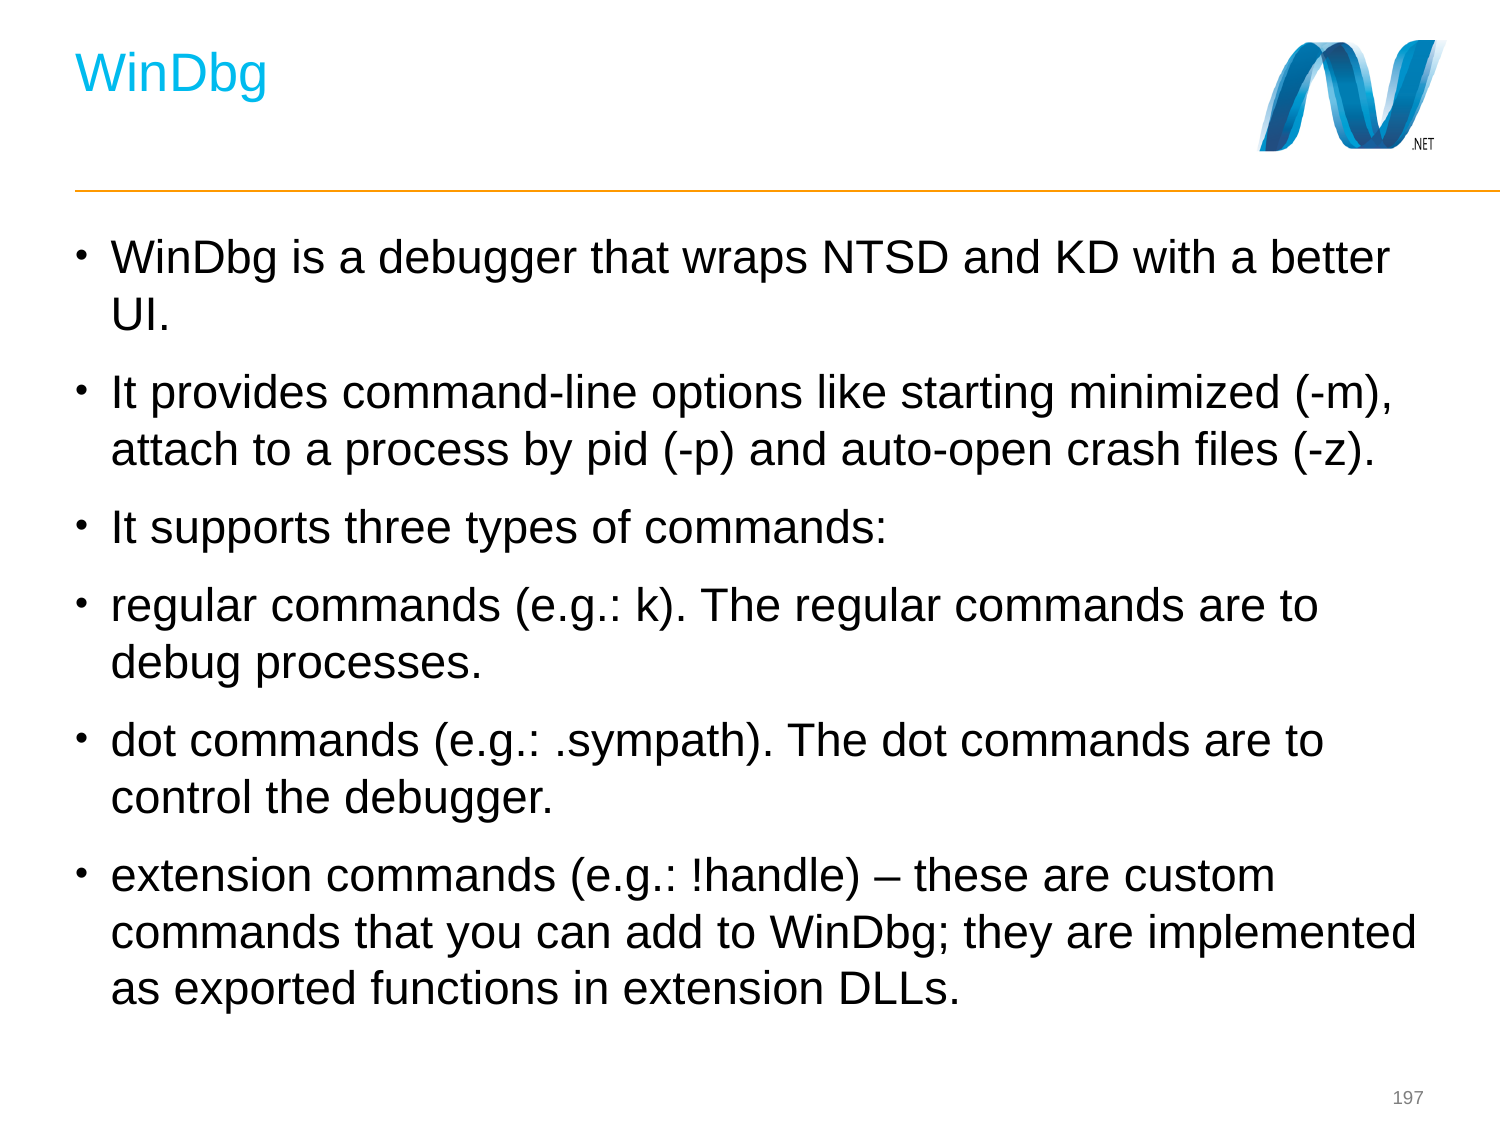

# WinDbg
WinDbg is a debugger that wraps NTSD and KD with a better UI.
It provides command-line options like starting minimized (-m), attach to a process by pid (-p) and auto-open crash files (-z).
It supports three types of commands:
regular commands (e.g.: k). The regular commands are to debug processes.
dot commands (e.g.: .sympath). The dot commands are to control the debugger.
extension commands (e.g.: !handle) – these are custom commands that you can add to WinDbg; they are implemented as exported functions in extension DLLs.